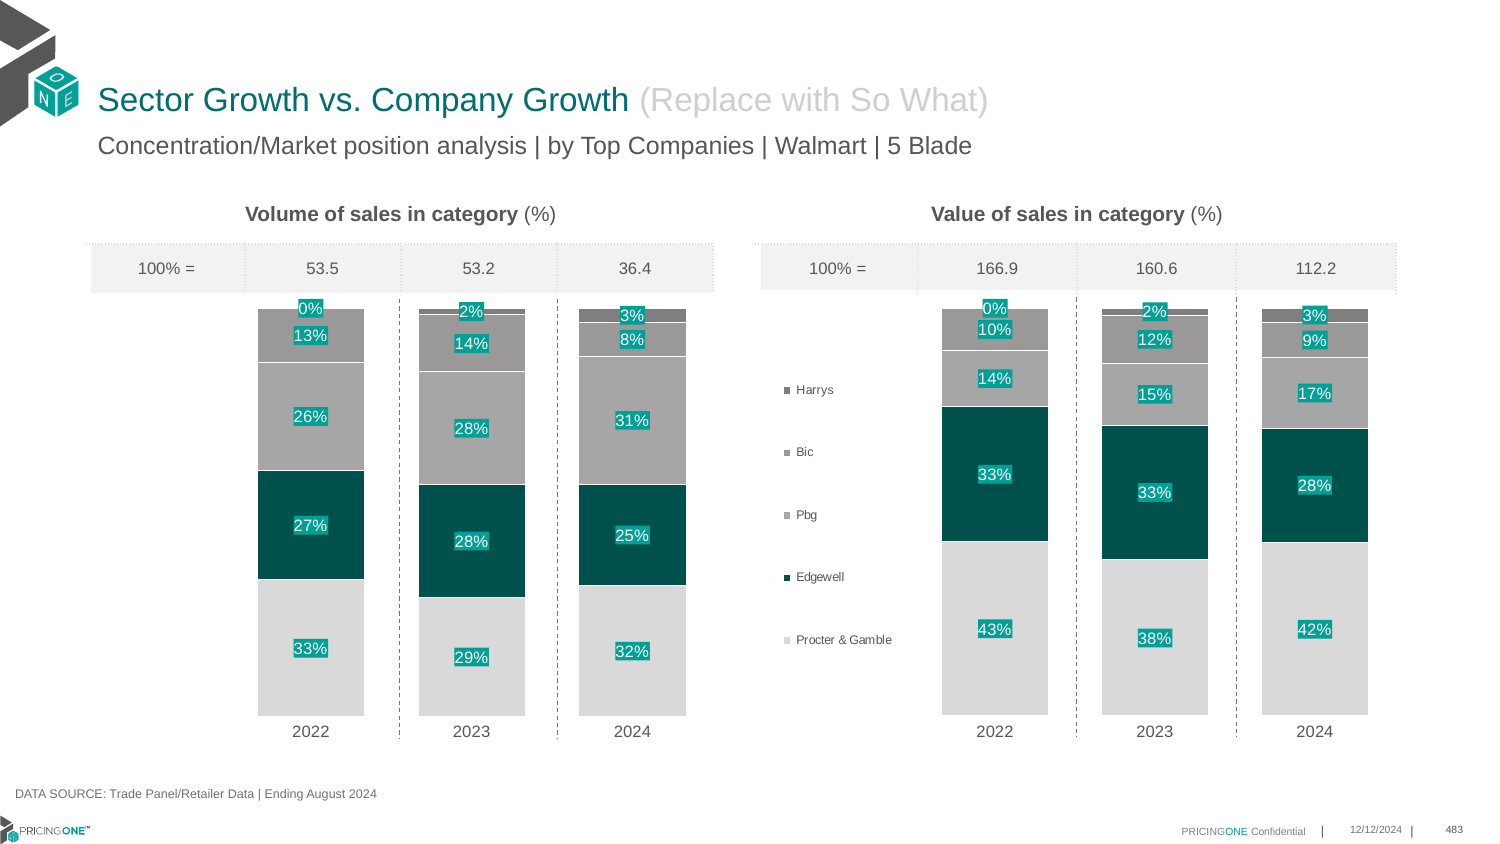

# Sector Growth vs. Company Growth (Replace with So What)
Concentration/Market position analysis | by Top Companies | Walmart | 5 Blade
| Volume of sales in category (%) |  |  |  |
| --- | --- | --- | --- |
| 100% = | 53.5 | 53.2 | 36.4 |
| Value of sales in category (%) |  |  |  |
| --- | --- | --- | --- |
| 100% = | 166.9 | 160.6 | 112.2 |

### Chart

| Category | Procter & Gamble | Edgewell | Pbg | Bic | Harrys |
|---|---|---|---|---|---|
| 2022 | 0.33463088682708975 | 0.26763910797078116 | 0.2643864966893214 | 0.13266401242049908 | 0.0006794960923085701 |
| 2023 | 0.2918937411232821 | 0.2759438413665297 | 0.2756171907471318 | 0.1396812656420582 | 0.016863961120998132 |
| 2024 | 0.3204362547465627 | 0.2485715954086705 | 0.3121874283476815 | 0.08395836219567918 | 0.03484635930140617 |

### Chart

| Category | Procter & Gamble | Edgewell | Pbg | Bic | Harrys |
|---|---|---|---|---|---|
| 2022 | 0.42695820722967714 | 0.33119181806343767 | 0.13734252994813698 | 0.103742325489818 | 0.0007651192689302009 |
| 2023 | 0.3823971455426845 | 0.33008497191046643 | 0.15164344327198898 | 0.11780430476382153 | 0.01807013451103854 |
| 2024 | 0.42490123827310283 | 0.2807526545521514 | 0.17174435171796834 | 0.08803336036397141 | 0.03456839509280598 |
DATA SOURCE: Trade Panel/Retailer Data | Ending August 2024

12/12/2024
483